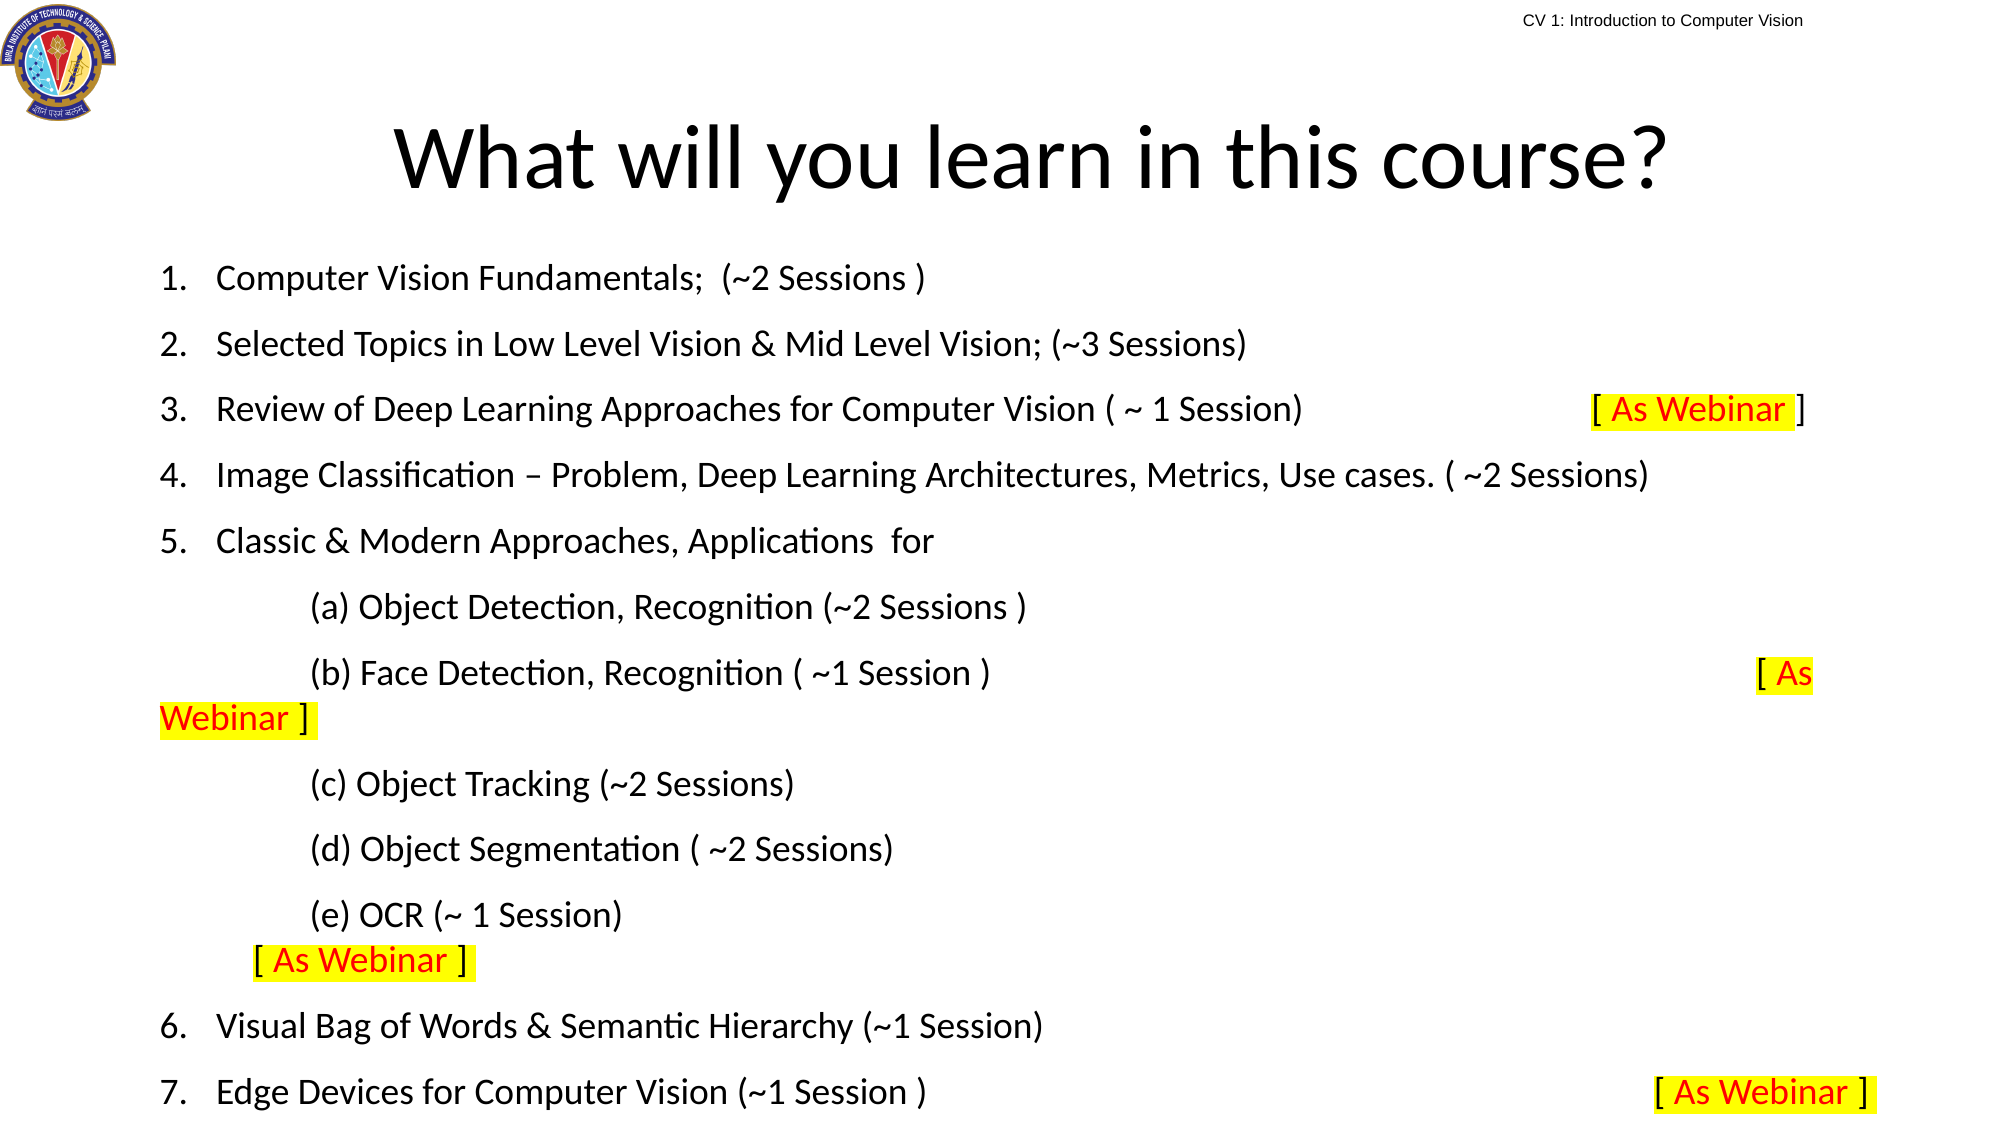

# What will you learn in this course?
Computer Vision Fundamentals;  (~2 Sessions )
Selected Topics in Low Level Vision & Mid Level Vision; (~3 Sessions)
Review of Deep Learning Approaches for Computer Vision ( ~ 1 Session) 		   [ As Webinar ]
Image Classification – Problem, Deep Learning Architectures, Metrics, Use cases. ( ~2 Sessions)
Classic & Modern Approaches, Applications  for
	(a) Object Detection, Recognition (~2 Sessions )
	(b) Face Detection, Recognition ( ~1 Session ) 				                             [ As Webinar ]
	(c) Object Tracking (~2 Sessions)
	(d) Object Segmentation ( ~2 Sessions)
	(e) OCR (~ 1 Session) 						                                                       [ As Webinar ]
Visual Bag of Words & Semantic Hierarchy (~1 Session)
Edge Devices for Computer Vision (~1 Session ) 				                            [ As Webinar ]